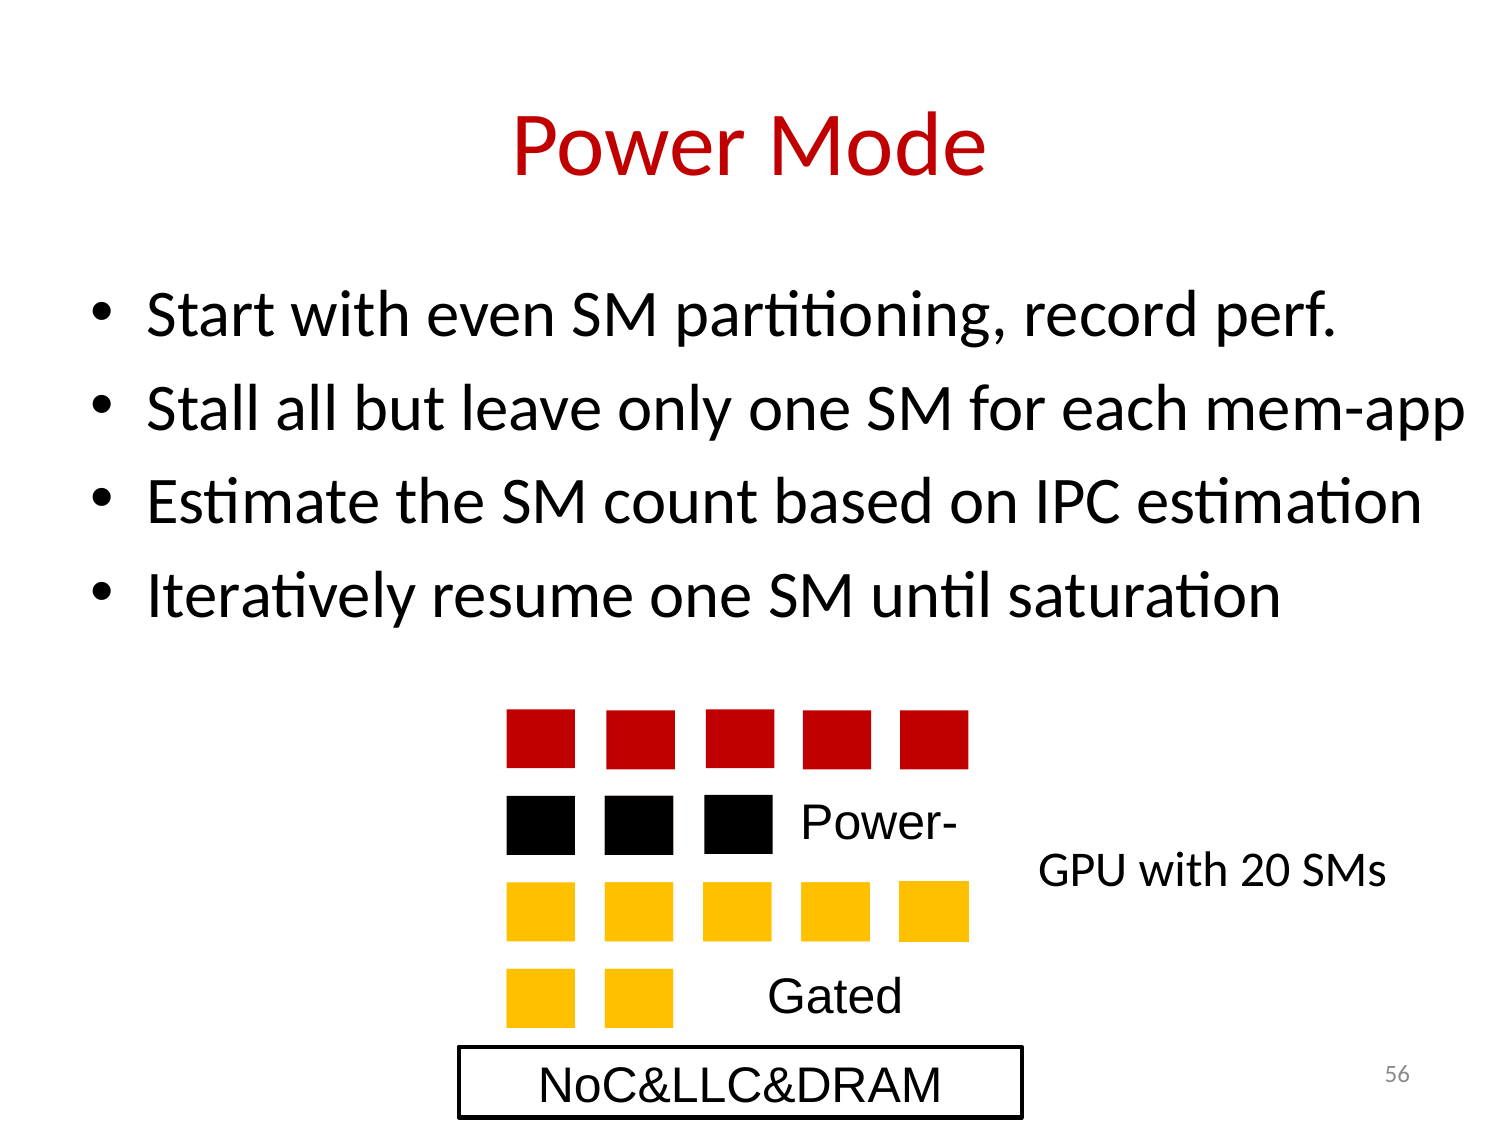

# Power Mode
Start with even SM partitioning, record perf.
Stall all but leave only one SM for each mem-app
Estimate the SM count based on IPC estimation
Iteratively resume one SM until saturation

Power-

GPU with 20 SMs

Gated

56
NoC&LLC&DRAM